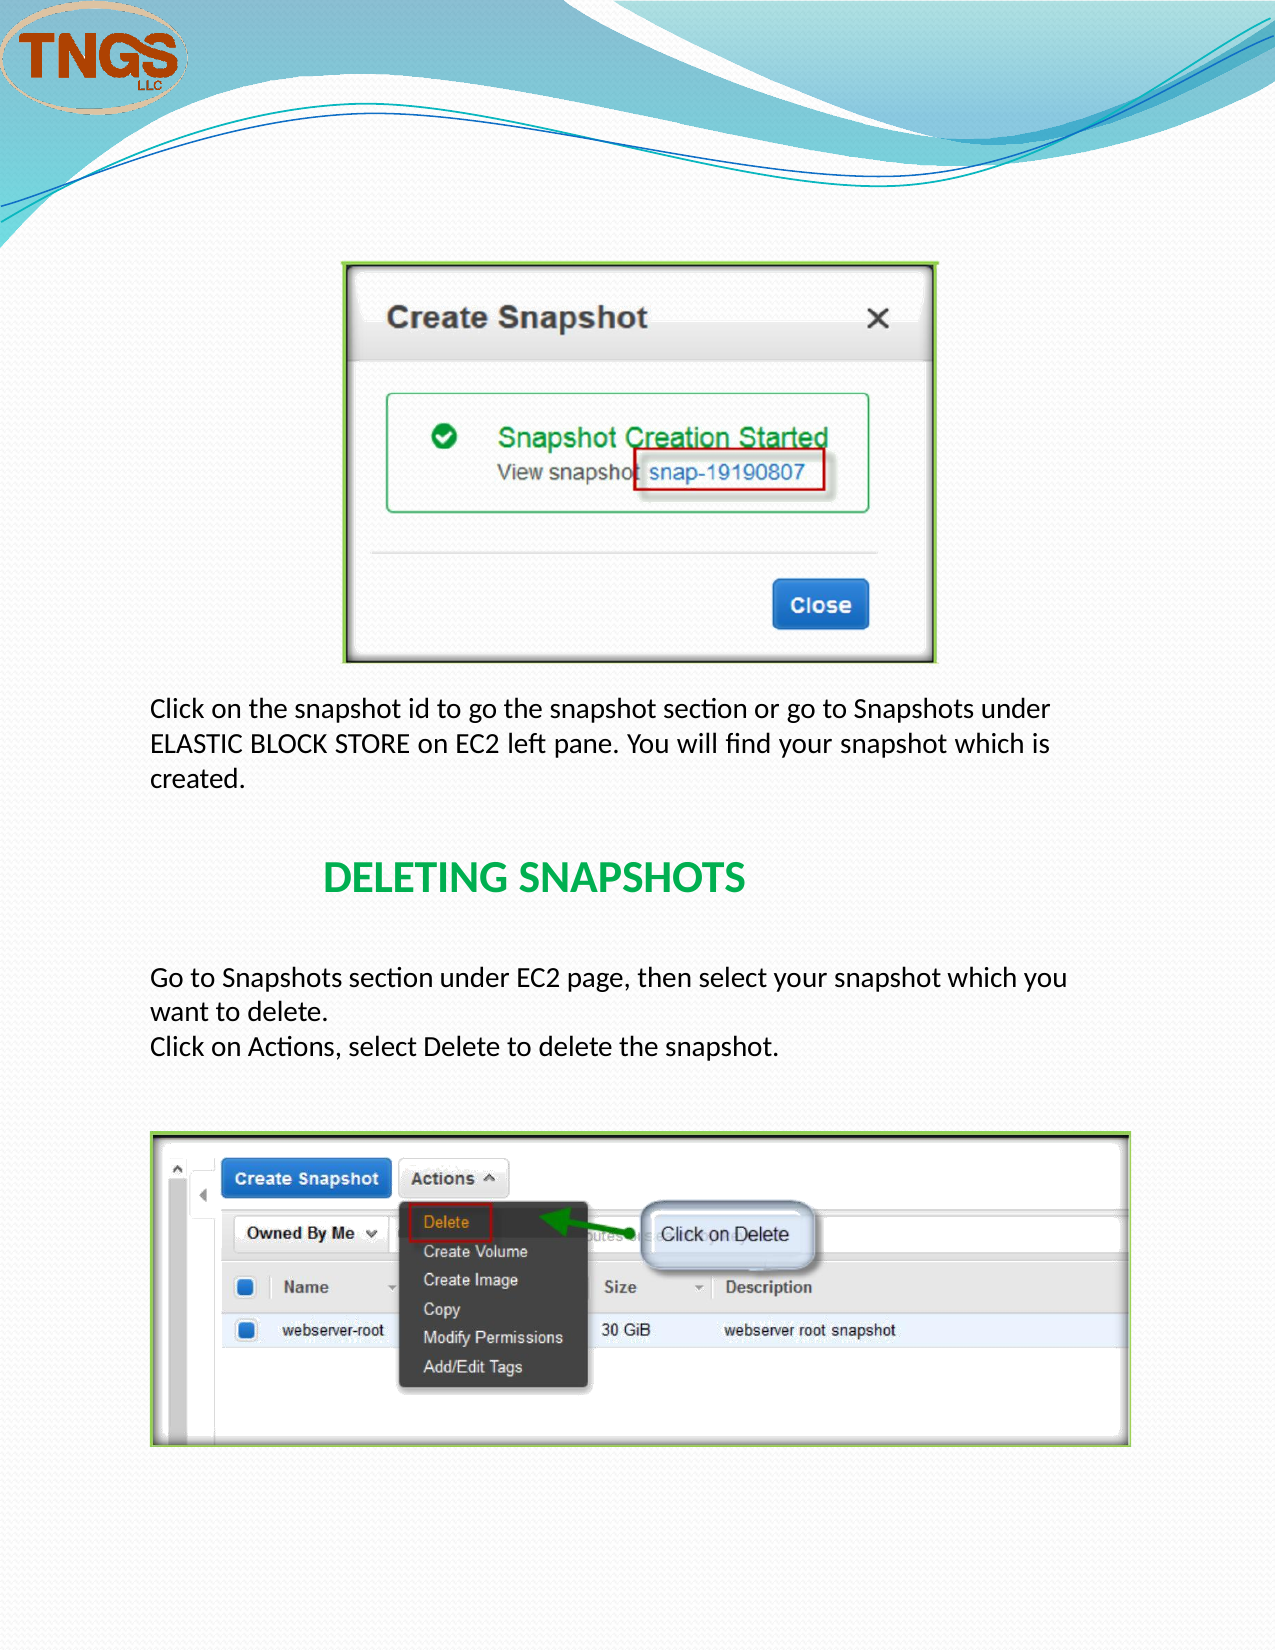

Click on the snapshot id to go the snapshot section or go to Snapshots under  ELASTIC BLOCK STORE on EC2 left pane. You will find your snapshot which is  created.
DELETING SNAPSHOTS
Go to Snapshots section under EC2 page, then select your snapshot which you  want to delete.
Click on Actions, select Delete to delete the snapshot.